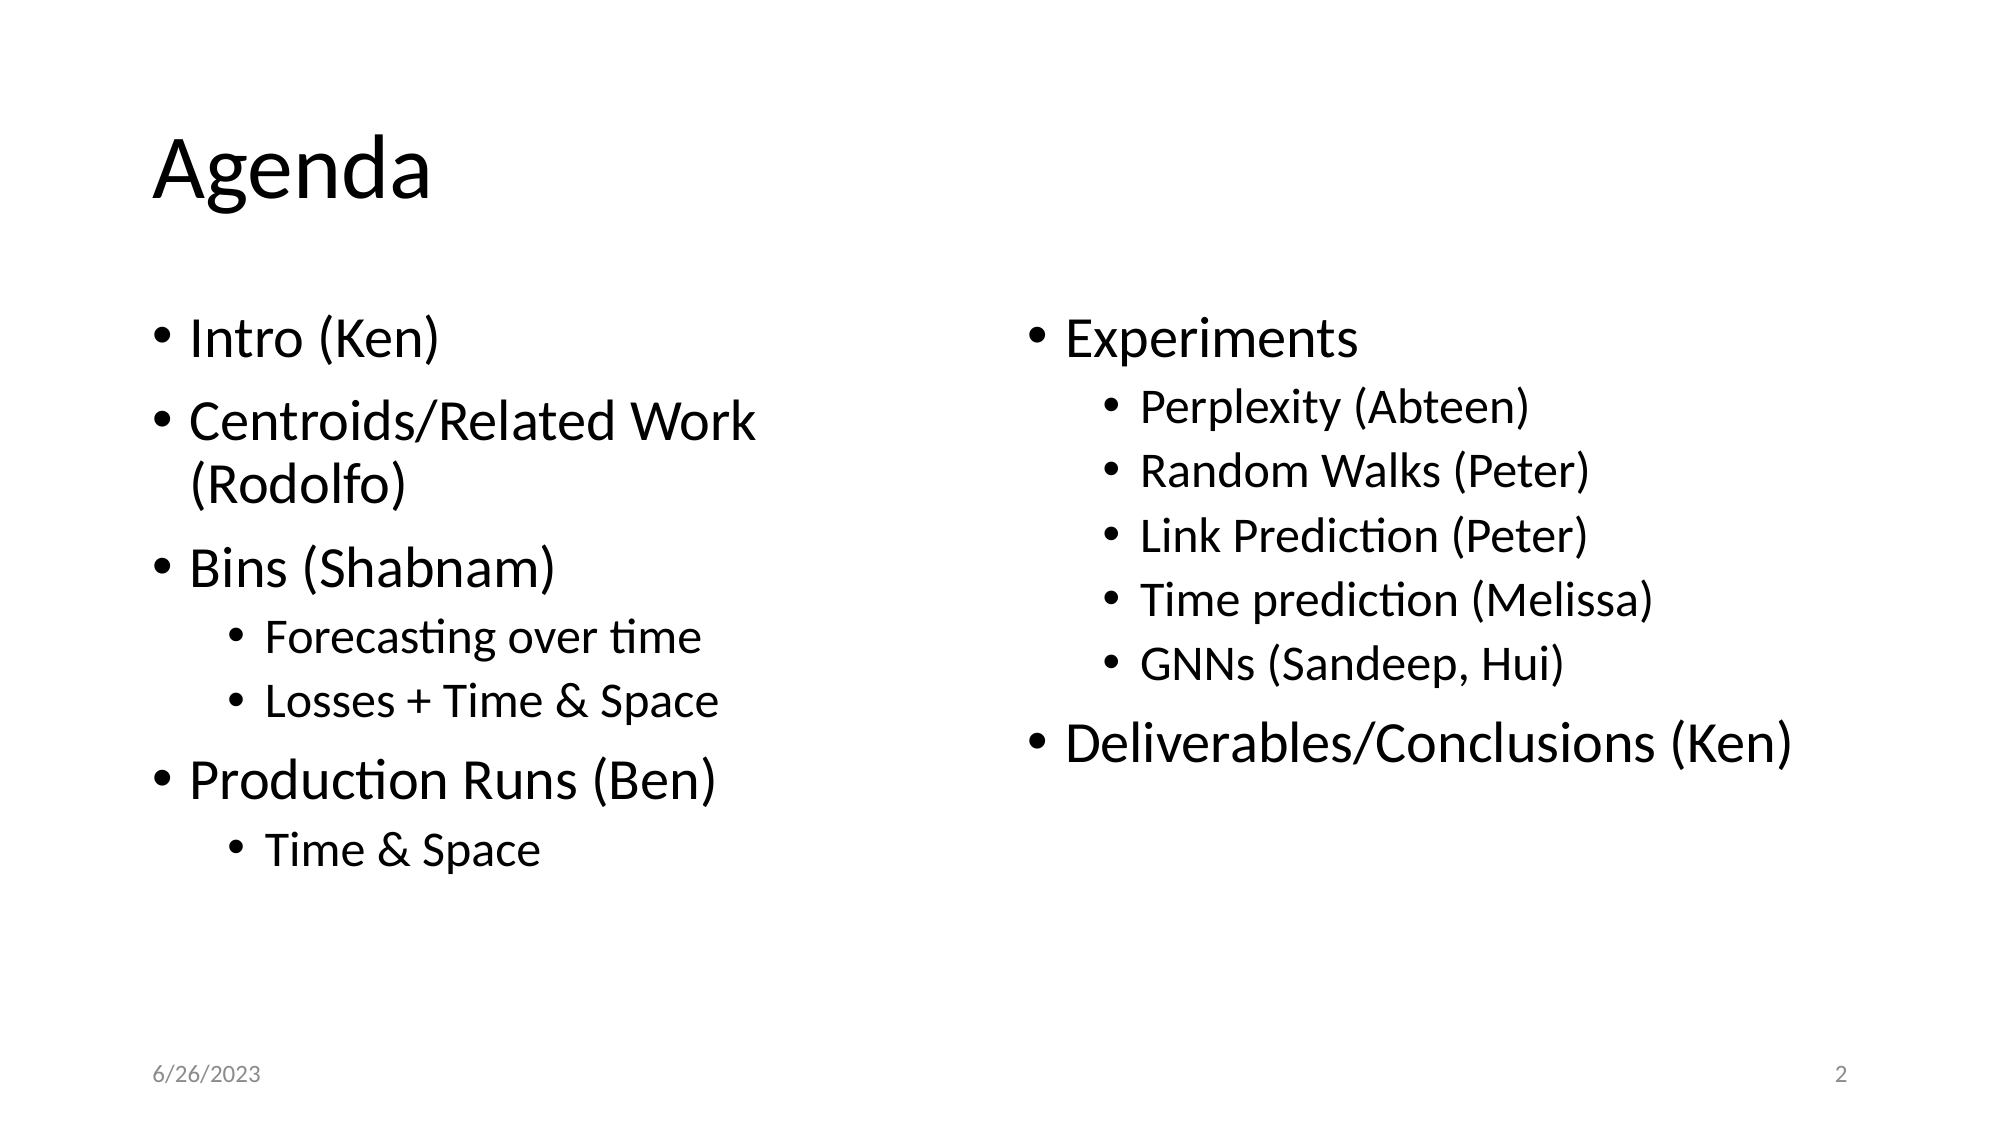

# Agenda
Intro (Ken)
Centroids/Related Work (Rodolfo)
Bins (Shabnam)
Forecasting over time
Losses + Time & Space
Production Runs (Ben)
Time & Space

Experiments
Perplexity (Abteen)
Random Walks (Peter)
Link Prediction (Peter)
Time prediction (Melissa)
GNNs (Sandeep, Hui)
Deliverables/Conclusions (Ken)
6/26/2023
2